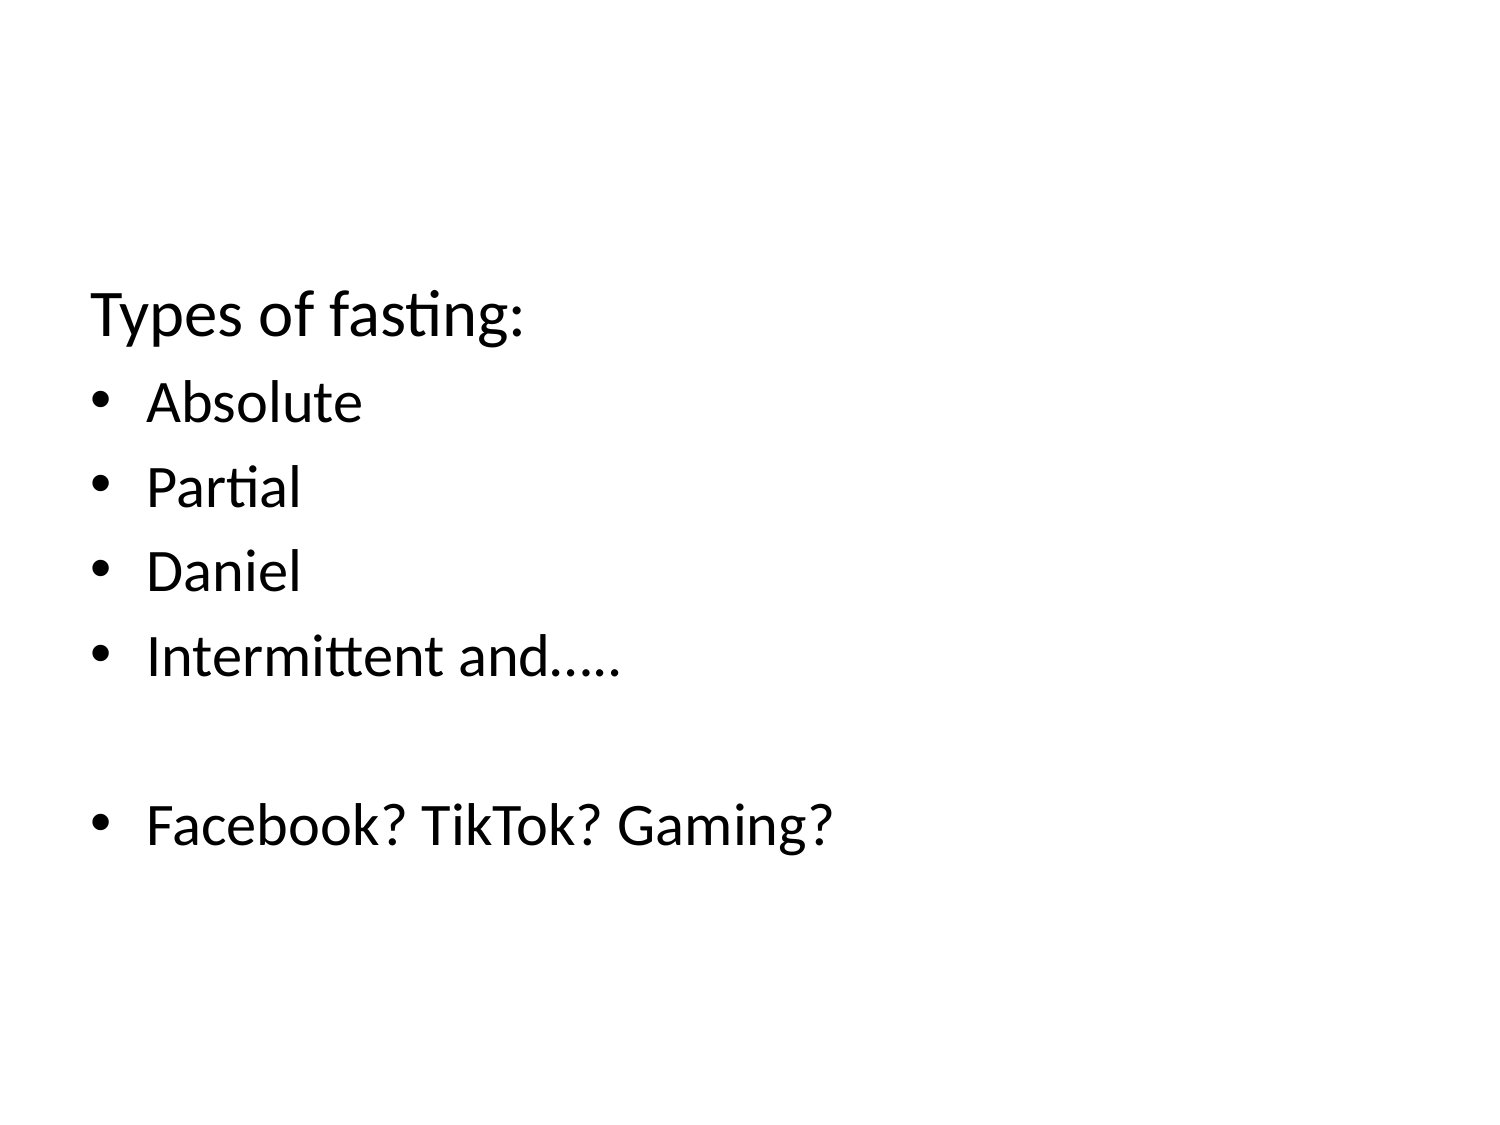

Types of fasting:
Absolute
Partial
Daniel
Intermittent and…..

Facebook? TikTok? Gaming?